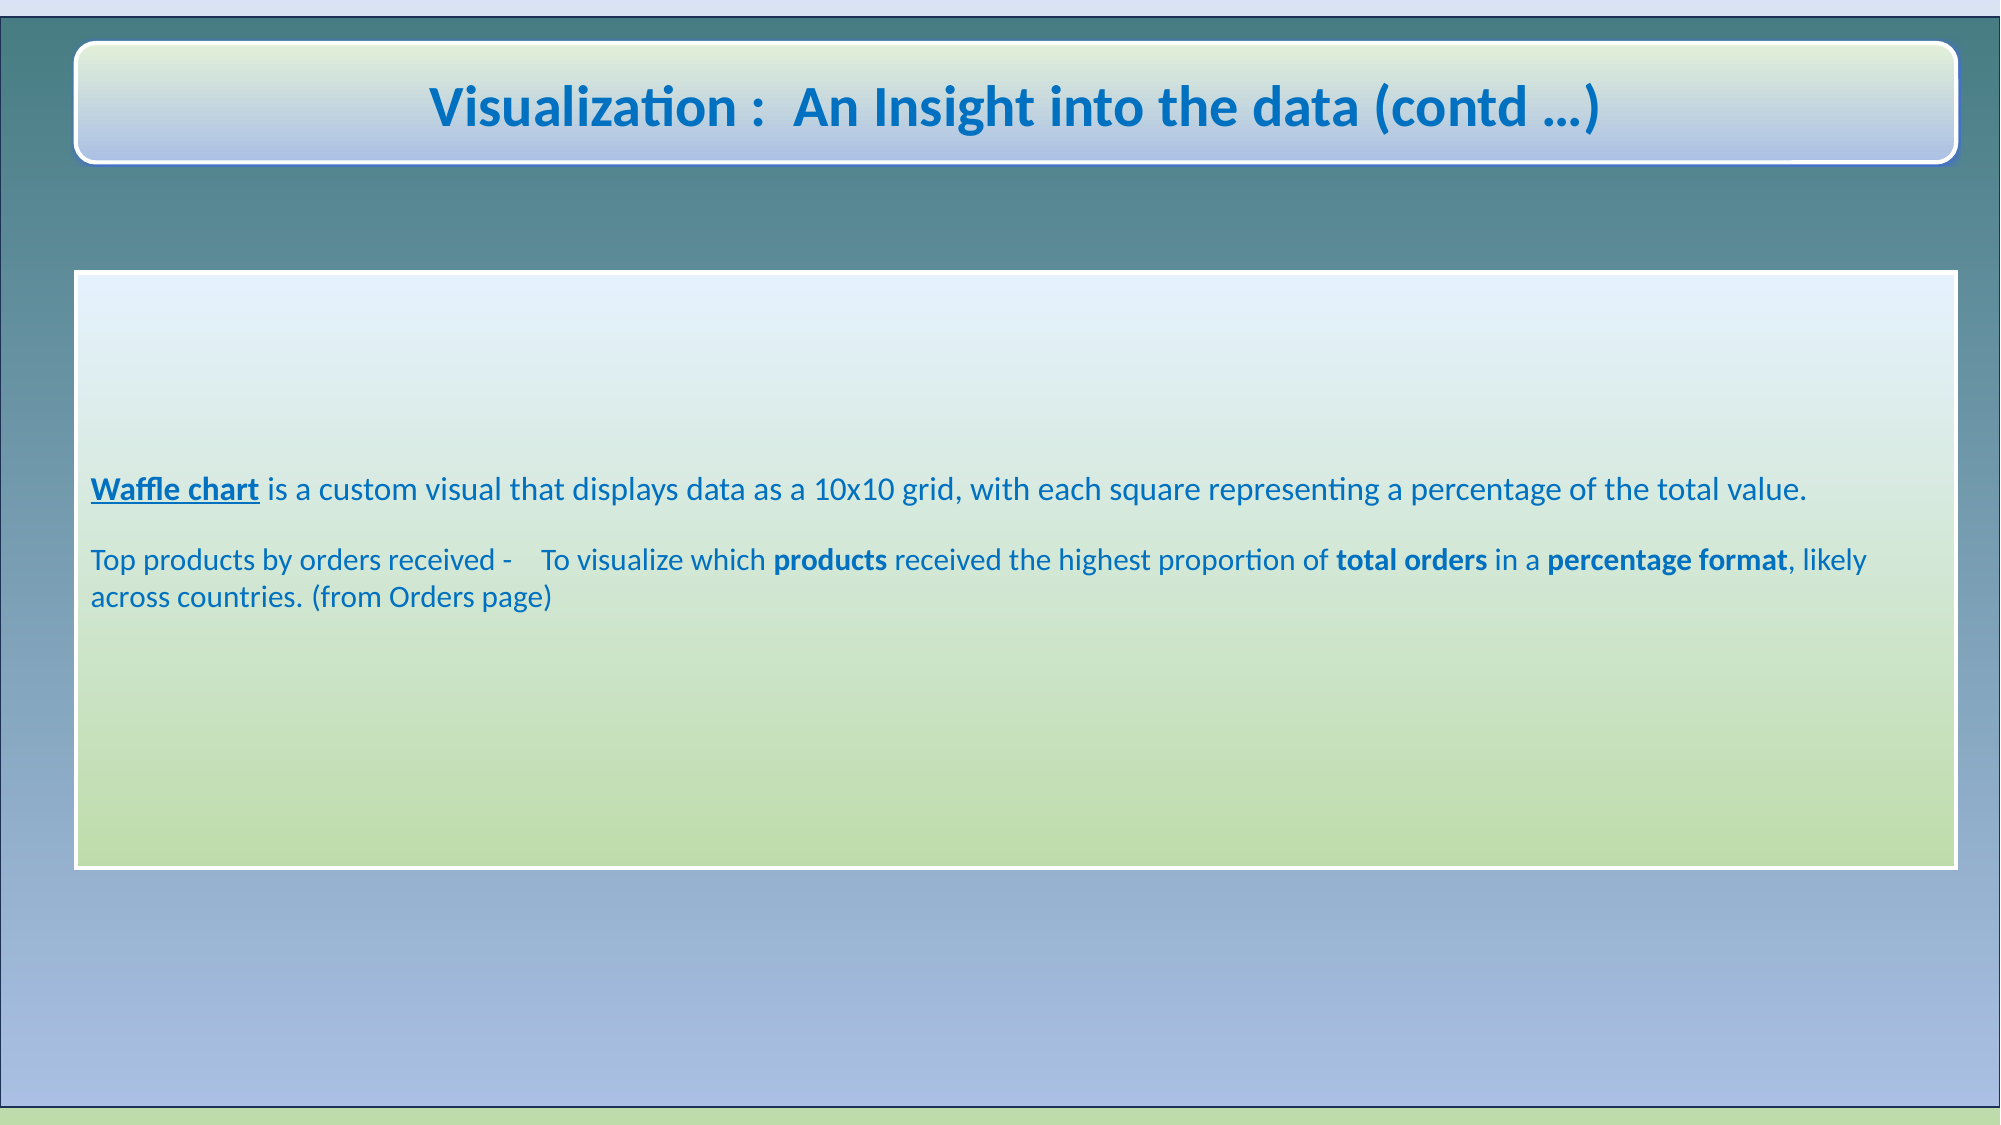

Visualization :  An Insight into the data (contd …)

Waffle chart is a custom visual that displays data as a 10x10 grid, with each square representing a percentage of the total value.

Top products by orders received -    To visualize which products received the highest proportion of total orders in a percentage format, likely across countries. (from Orders page)